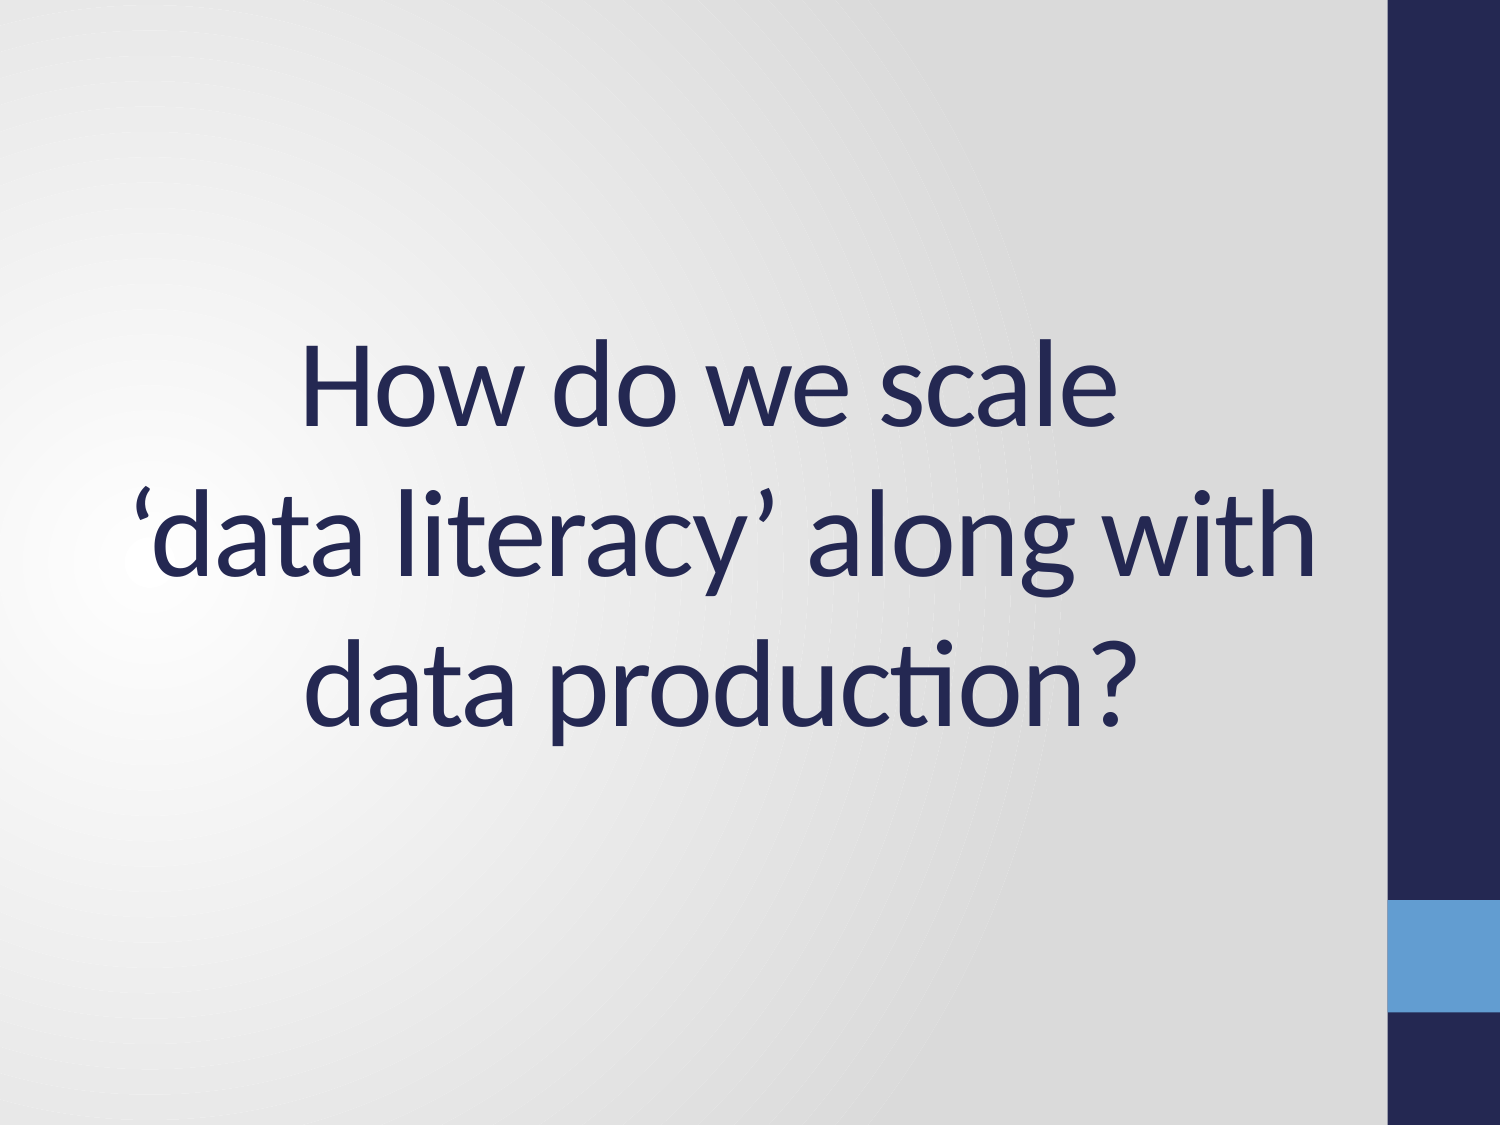

# How do we scale ‘data literacy’ along with data production?